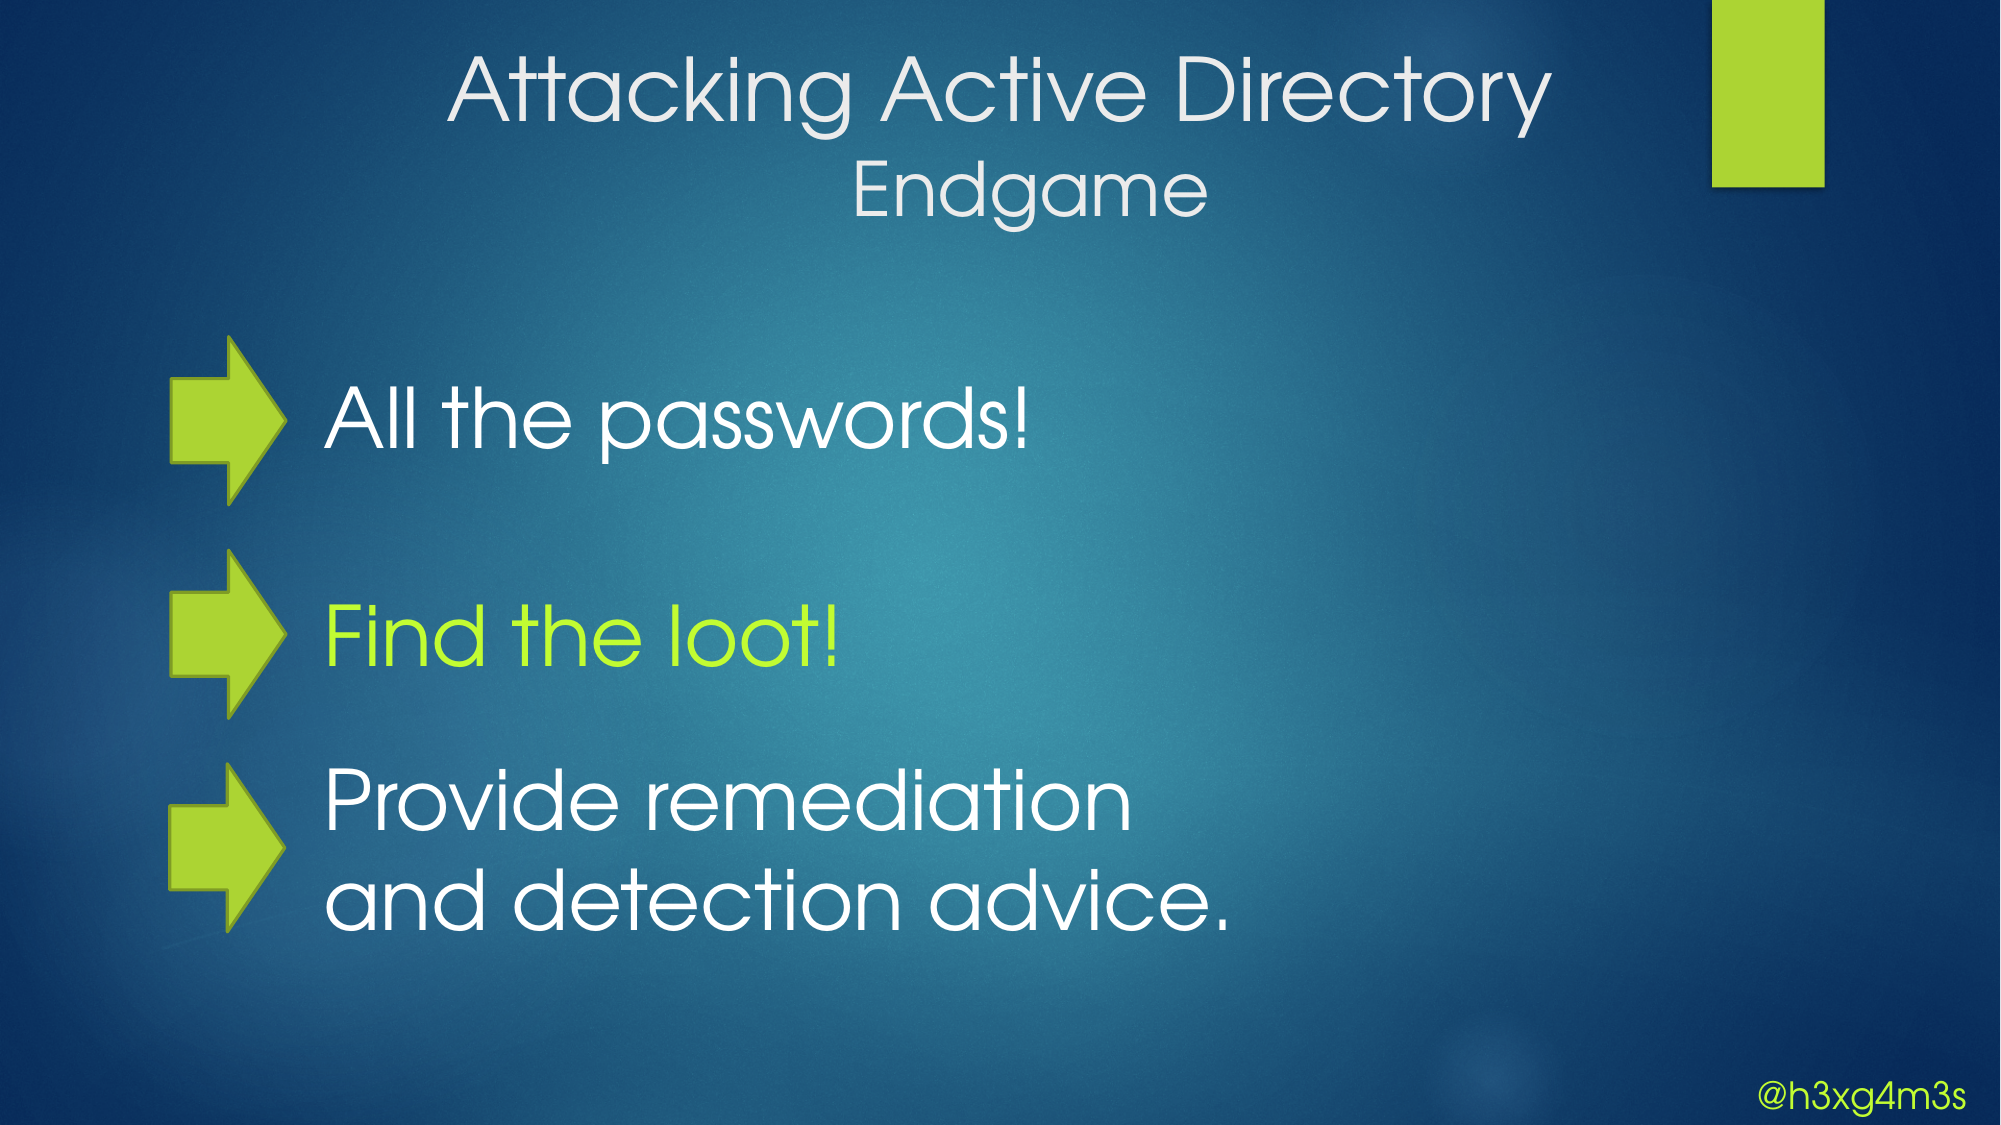

# Attacking Active Directory
Endgame

All the passwords!

Find the loot!
Provide remediation and detection advice.

@h3xg4m3s